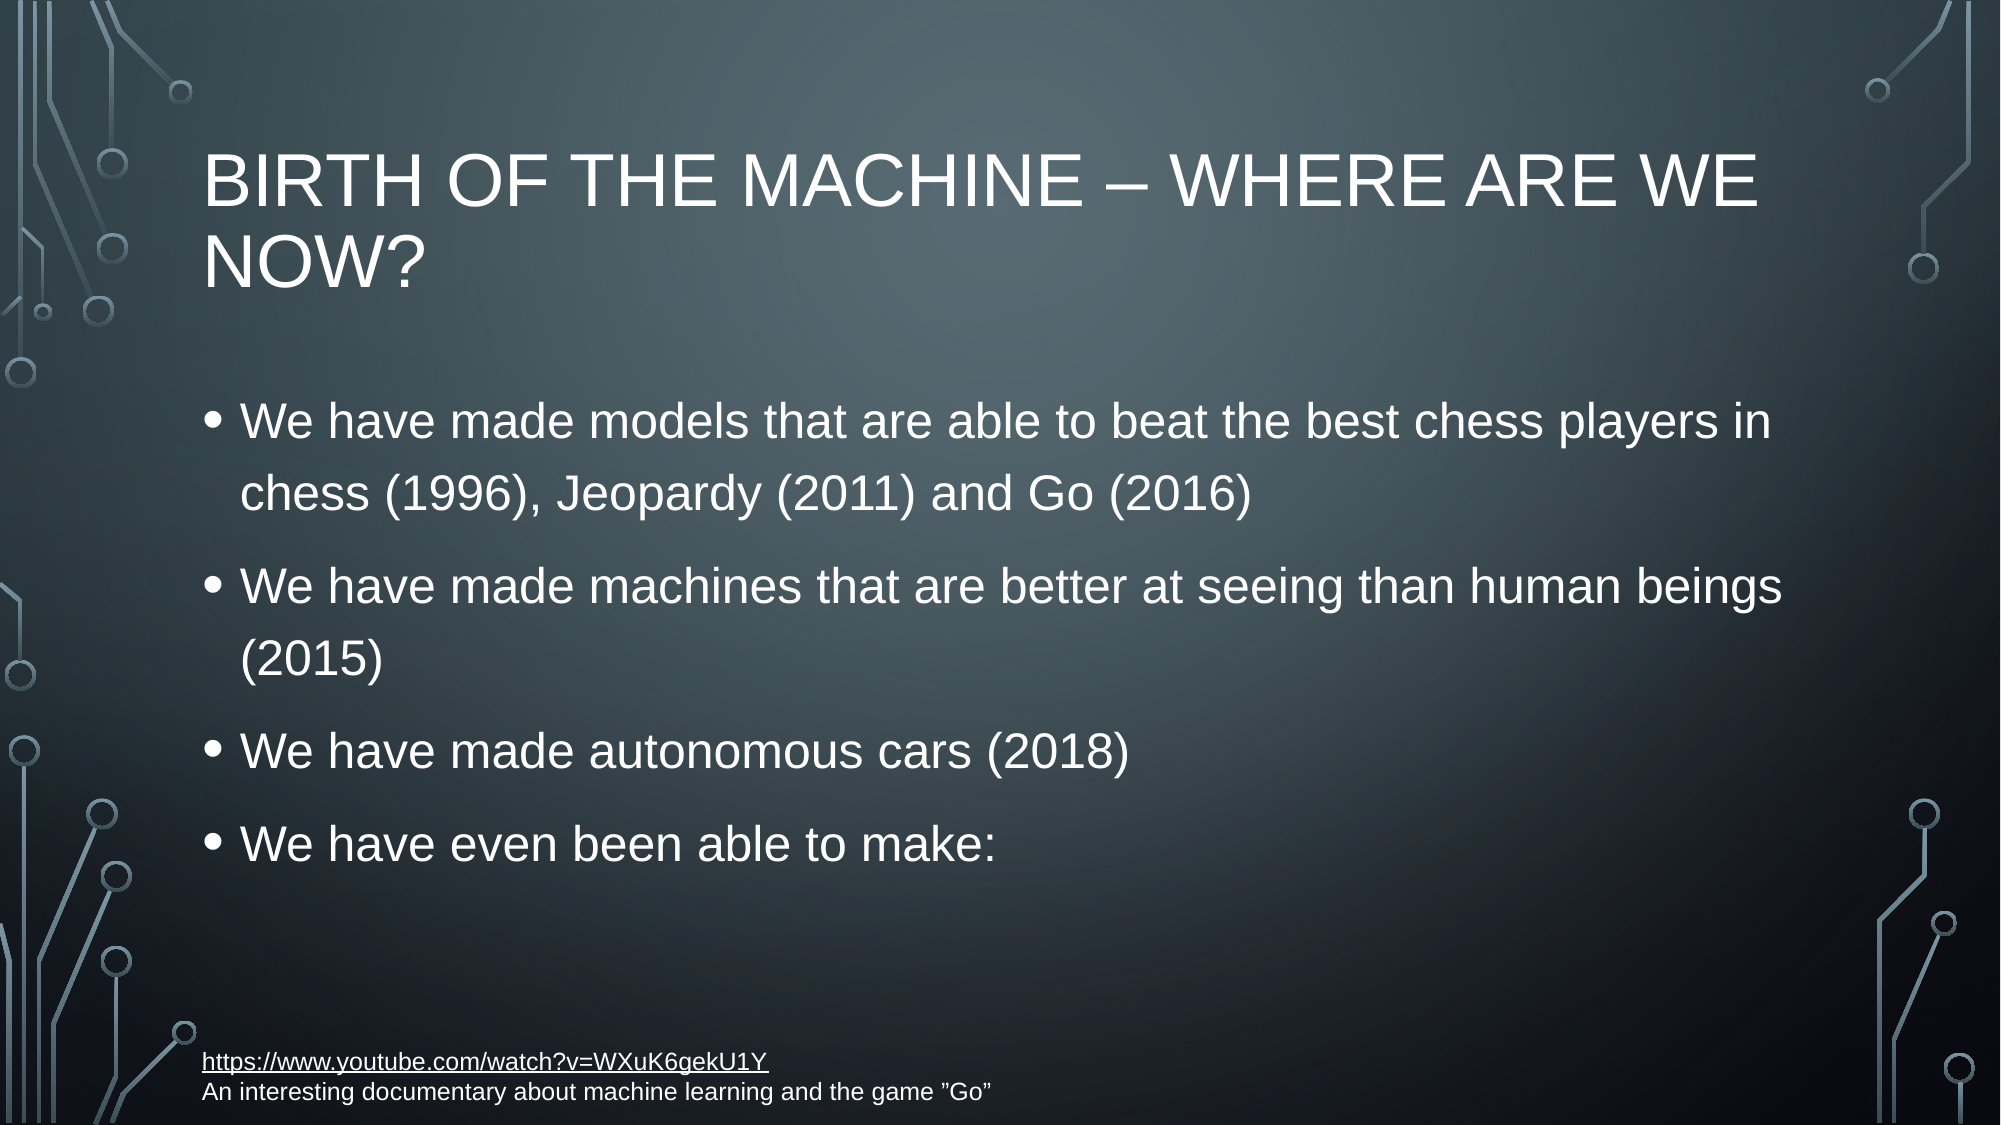

# Birth of the machine – where are we now?
We have made models that are able to beat the best chess players in chess (1996), Jeopardy (2011) and Go (2016)
We have made machines that are better at seeing than human beings (2015)
We have made autonomous cars (2018)
We have even been able to make:
https://www.youtube.com/watch?v=WXuK6gekU1Y
An interesting documentary about machine learning and the game ”Go”